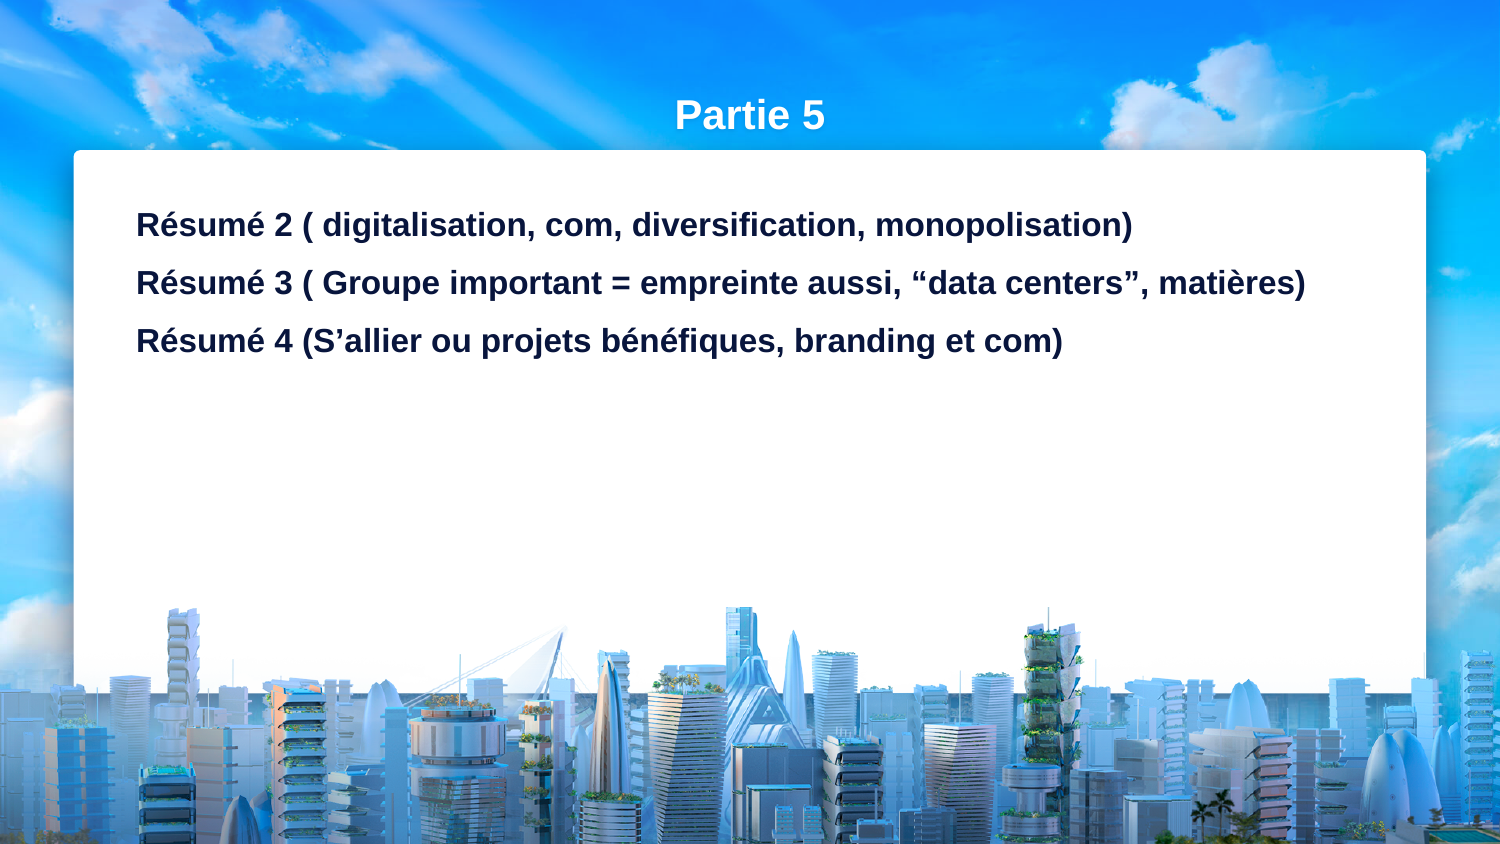

# Partie 5
Résumé 2 ( digitalisation, com, diversification, monopolisation)
Résumé 3 ( Groupe important = empreinte aussi, “data centers”, matières)
Résumé 4 (S’allier ou projets bénéfiques, branding et com)